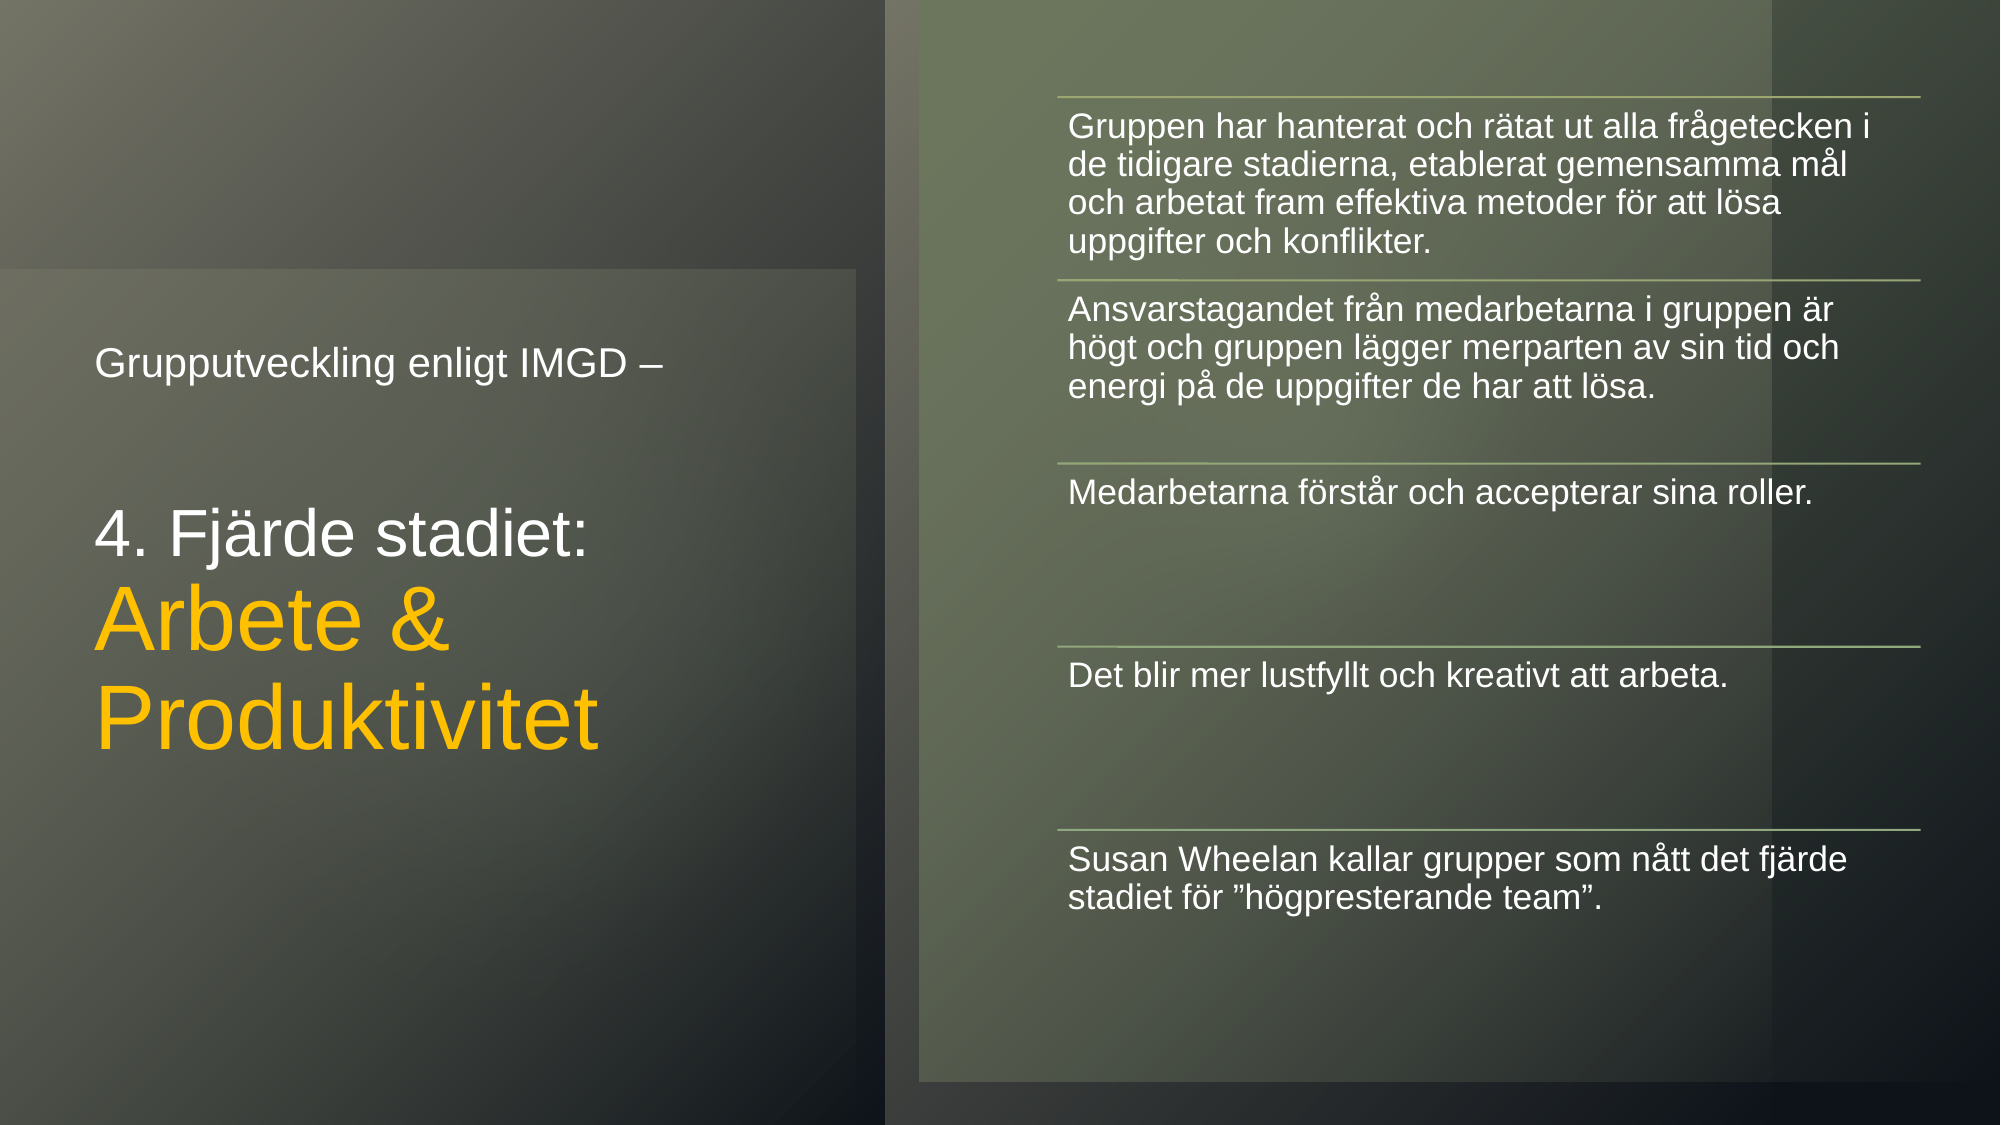

# Grupputveckling enligt IMGD – 4. Fjärde stadiet: Arbete & Produktivitet
Gruppen har hanterat och rätat ut alla frågetecken i de tidigare stadierna, etablerat gemensamma mål och arbetat fram effektiva metoder för att lösa uppgifter och konflikter.
Ansvarstagandet från medarbetarna i gruppen är högt och gruppen lägger merparten av sin tid och energi på de uppgifter de har att lösa.
Medarbetarna förstår och accepterar sina roller.
Det blir mer lustfyllt och kreativt att arbeta.
Susan Wheelan kallar grupper som nått det fjärde stadiet för ”högpresterande team”.